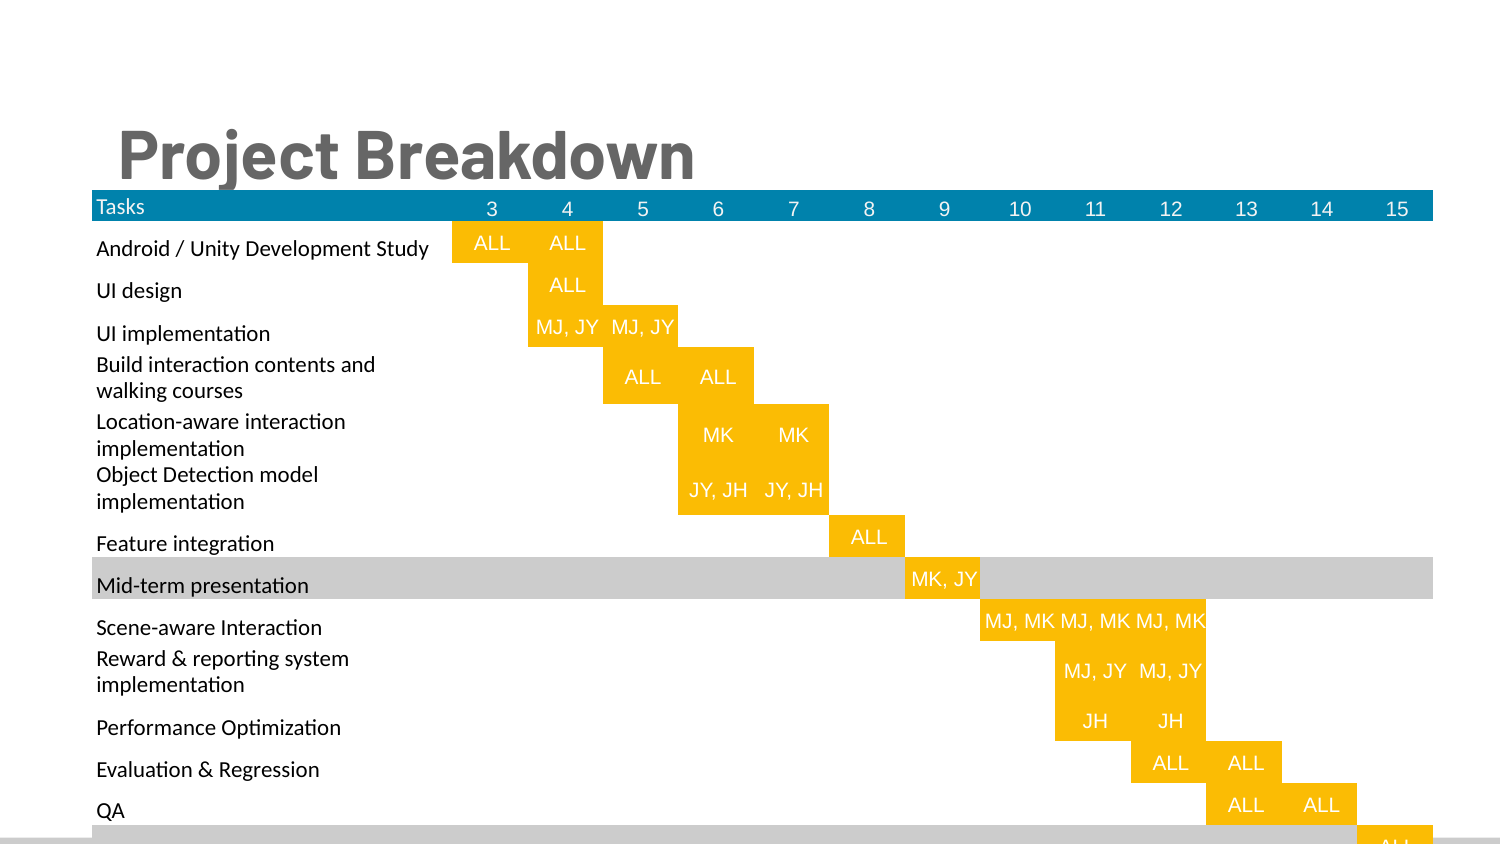

# Project Breakdown

| Tasks | 3 | 4 | 5 | 6 | 7 | 8 | 9 | 10 | 11 | 12 | 13 | 14 | 15 |
| --- | --- | --- | --- | --- | --- | --- | --- | --- | --- | --- | --- | --- | --- |
| Android / Unity Development Study | ALL | ALL |  |  |  |  |  |  |  |  |  |  |  |
| UI design |  | ALL |  |  |  |  |  |  |  |  |  |  |  |
| UI implementation |  | MJ, JY | MJ, JY |  |  |  |  |  |  |  |  |  |  |
| Build interaction contents and walking courses |  |  | ALL | ALL |  |  |  |  |  |  |  |  |  |
| Location-aware interaction implementation |  |  |  | MK | MK |  |  |  |  |  |  |  |  |
| Object Detection model implementation |  |  |  | JY, JH | JY, JH |  |  |  |  |  |  |  |  |
| Feature integration |  |  |  |  |  | ALL |  |  |  |  |  |  |  |
| Mid-term presentation |  |  |  |  |  |  | MK, JY |  |  |  |  |  |  |
| Scene-aware Interaction |  |  |  |  |  |  |  | MJ, MK | MJ, MK | MJ, MK |  |  |  |
| Reward & reporting system implementation |  |  |  |  |  |  |  |  | MJ, JY | MJ, JY |  |  |  |
| Performance Optimization |  |  |  |  |  |  |  |  | JH | JH |  |  |  |
| Evaluation & Regression |  |  |  |  |  |  |  |  |  | ALL | ALL |  |  |
| QA |  |  |  |  |  |  |  |  |  |  | ALL | ALL |  |
| Presentation & Demo |  |  |  |  |  |  |  |  |  |  |  |  | ALL |